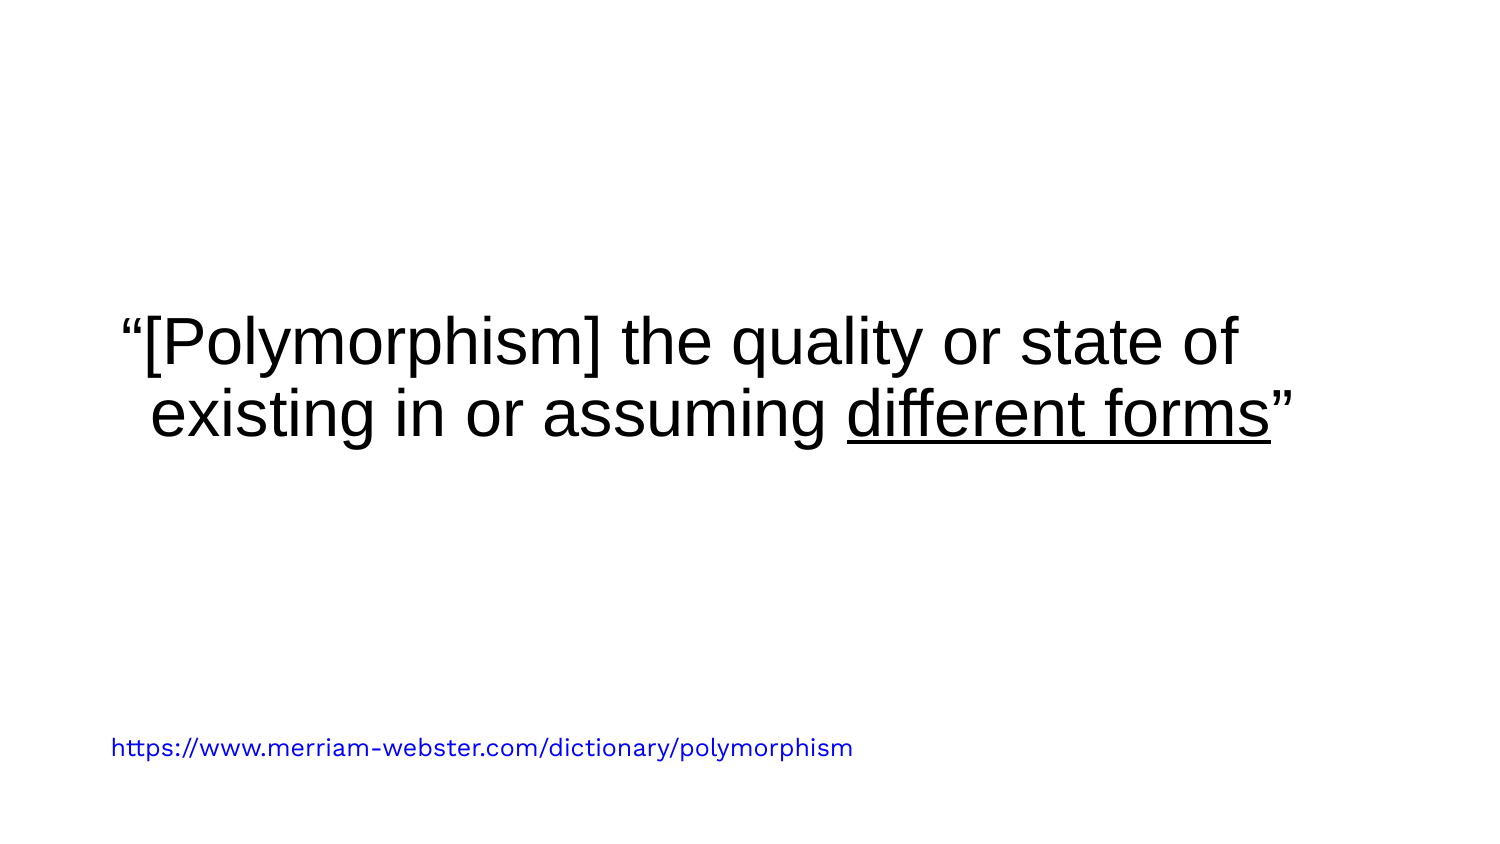

“[Polymorphism] the quality or state of existing in or assuming different forms”
https://www.merriam-webster.com/dictionary/polymorphism